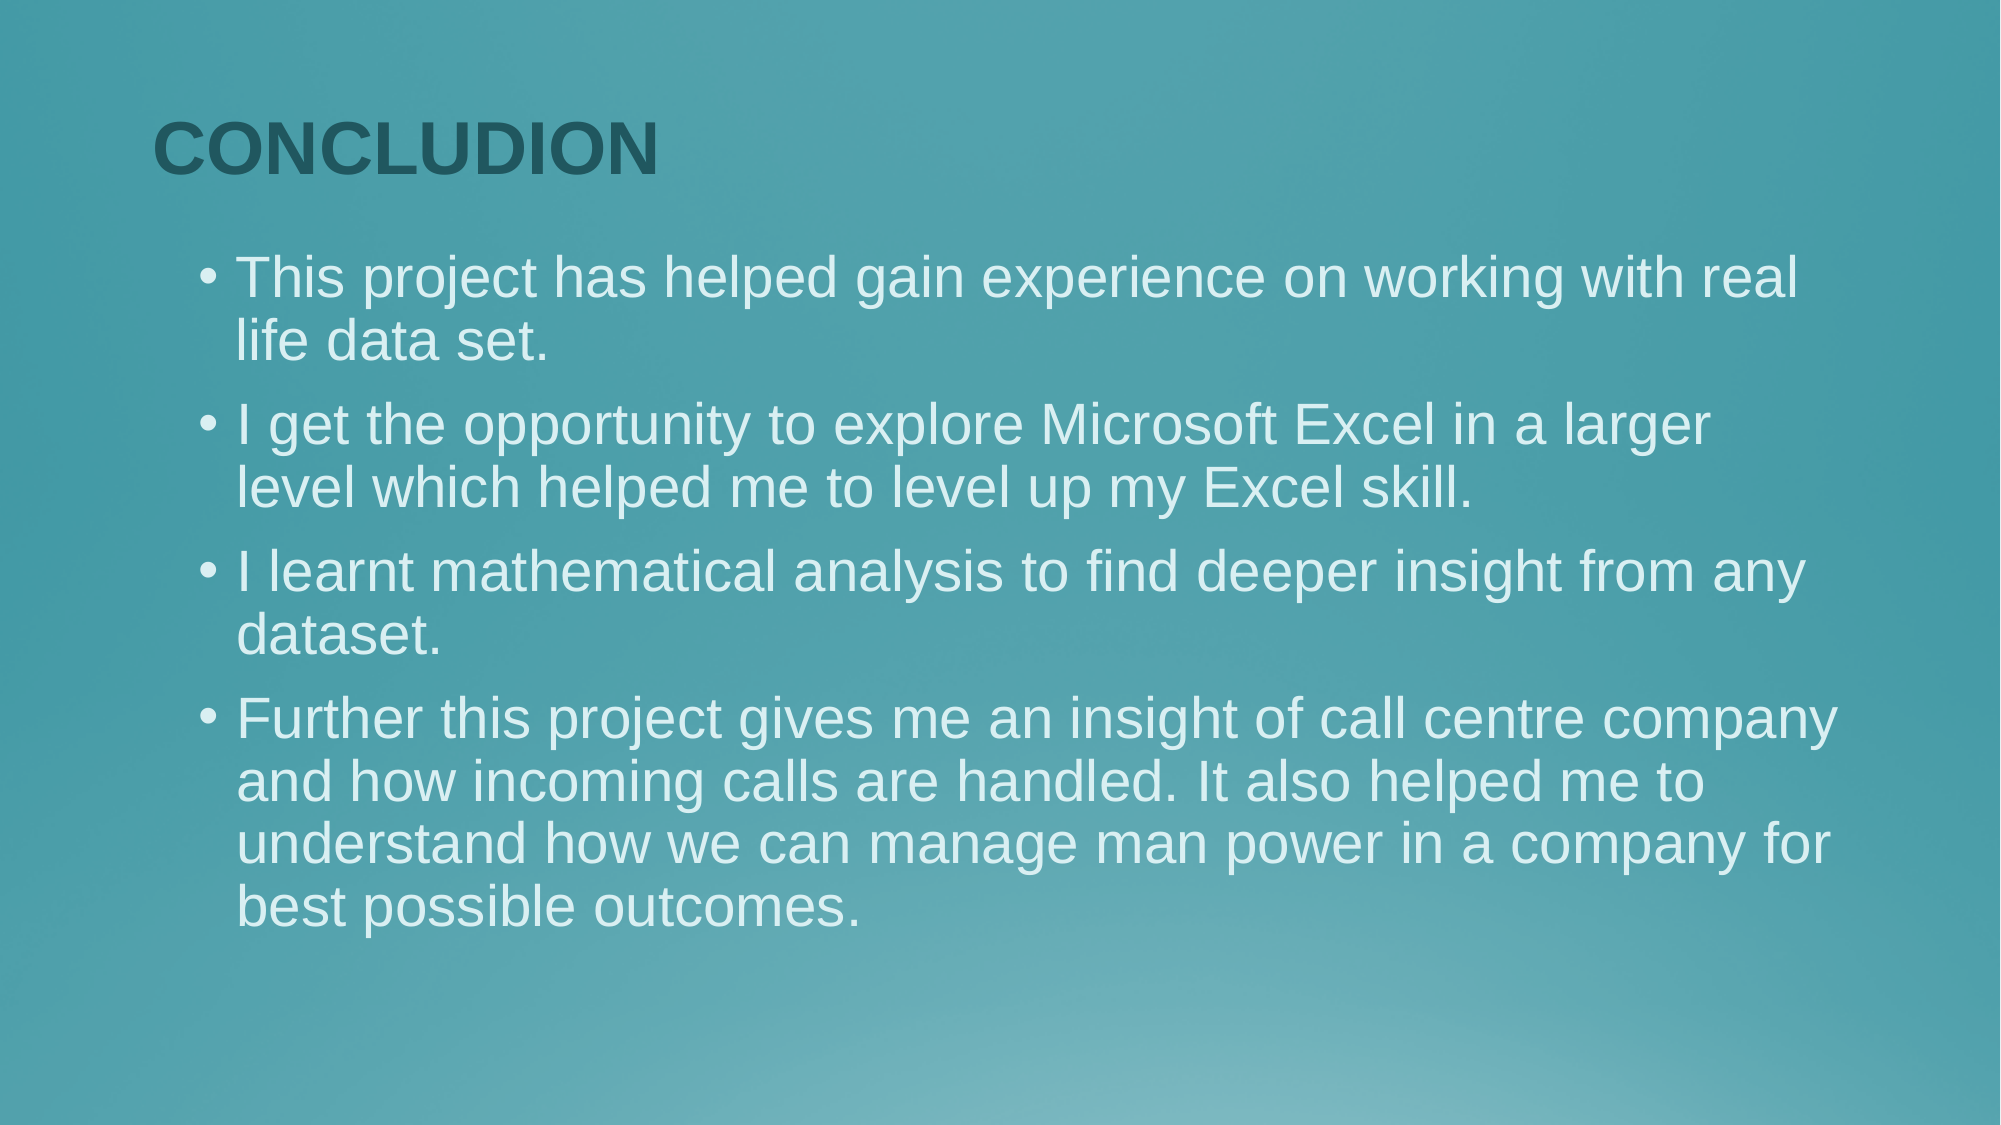

# CONCLUDION
This project has helped gain experience on working with real life data set.
I get the opportunity to explore Microsoft Excel in a larger level which helped me to level up my Excel skill.
I learnt mathematical analysis to find deeper insight from any dataset.
Further this project gives me an insight of call centre company and how incoming calls are handled. It also helped me to understand how we can manage man power in a company for best possible outcomes.